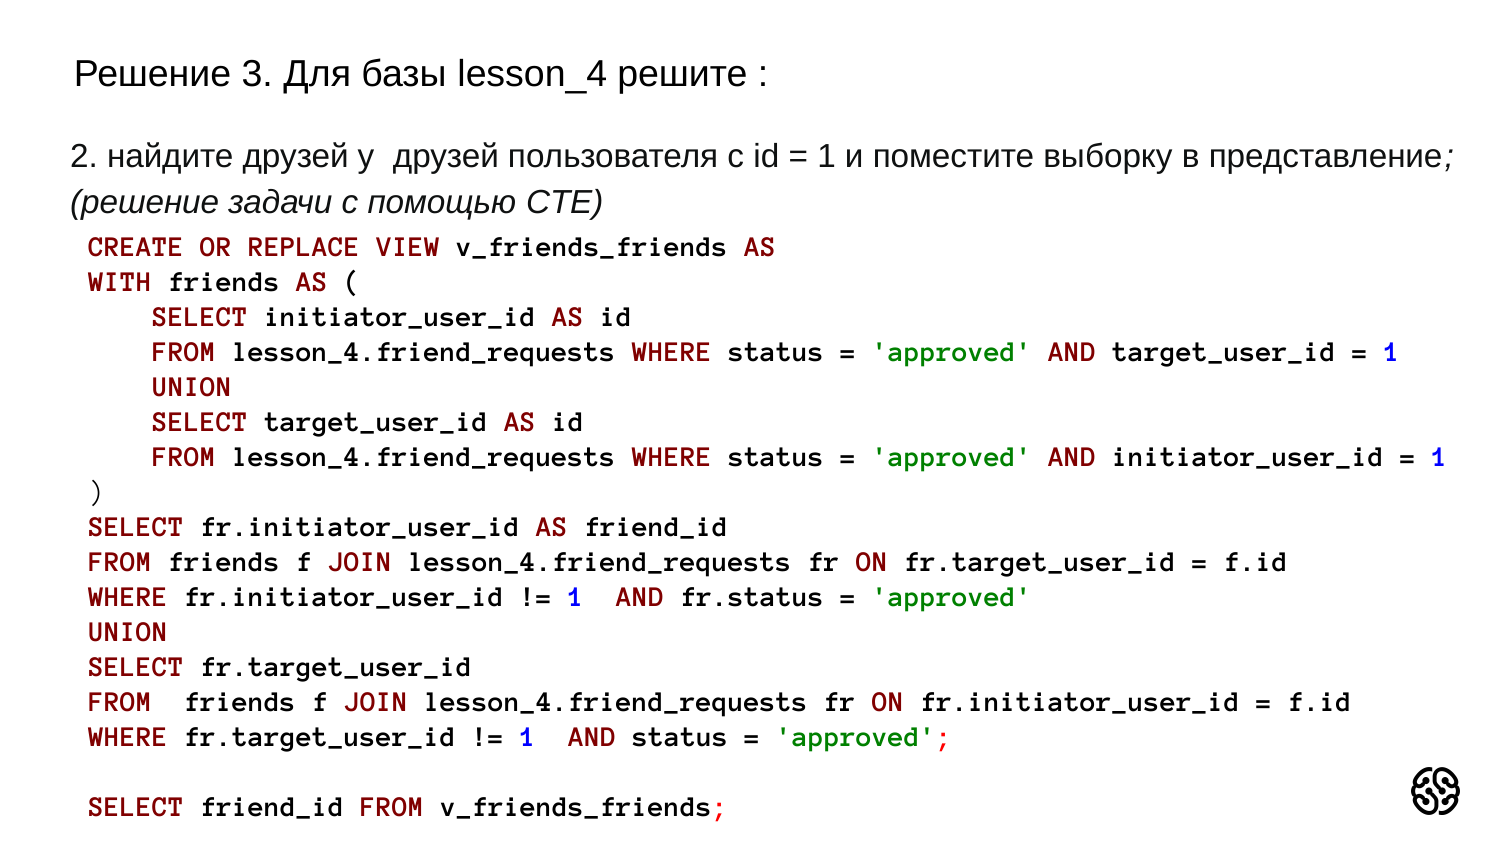

# Решение 3. Для базы lesson_4 решите :

2. найдите друзей у  друзей пользователя с id = 1 и поместите выборку в представление;
(решение задачи с помощью CTE)
CREATE OR REPLACE VIEW v_friends_friends AS
WITH friends AS (
    SELECT initiator_user_id AS id
    FROM lesson_4.friend_requests WHERE status = 'approved' AND target_user_id = 1
    UNION
    SELECT target_user_id AS id
    FROM lesson_4.friend_requests WHERE status = 'approved' AND initiator_user_id = 1
)
SELECT fr.initiator_user_id AS friend_id
FROM friends f JOIN lesson_4.friend_requests fr ON fr.target_user_id = f.id
WHERE fr.initiator_user_id != 1  AND fr.status = 'approved'
UNION
SELECT fr.target_user_id
FROM  friends f JOIN lesson_4.friend_requests fr ON fr.initiator_user_id = f.id
WHERE fr.target_user_id != 1  AND status = 'approved';

SELECT friend_id FROM v_friends_friends;